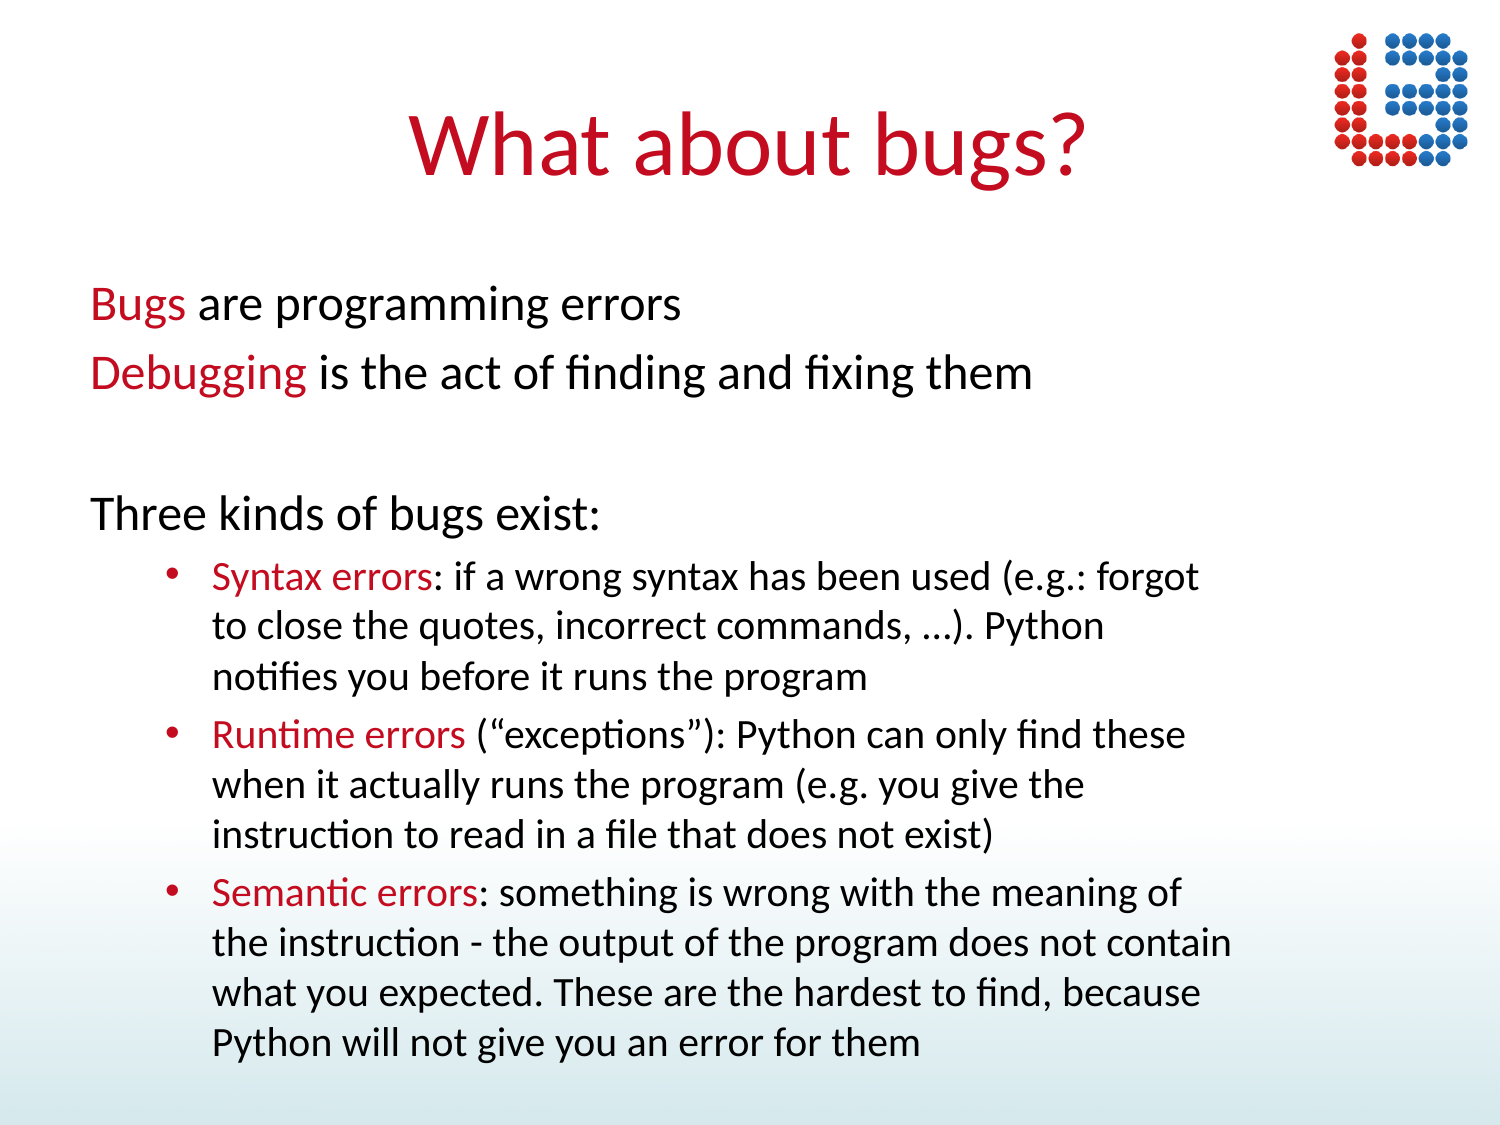

# What about bugs?
Bugs are programming errors
Debugging is the act of finding and fixing them

Three kinds of bugs exist:
Syntax errors: if a wrong syntax has been used (e.g.: forgot to close the quotes, incorrect commands, …). Python notifies you before it runs the program
Runtime errors (“exceptions”): Python can only find these when it actually runs the program (e.g. you give the instruction to read in a file that does not exist)
Semantic errors: something is wrong with the meaning of the instruction - the output of the program does not contain what you expected. These are the hardest to find, because Python will not give you an error for them